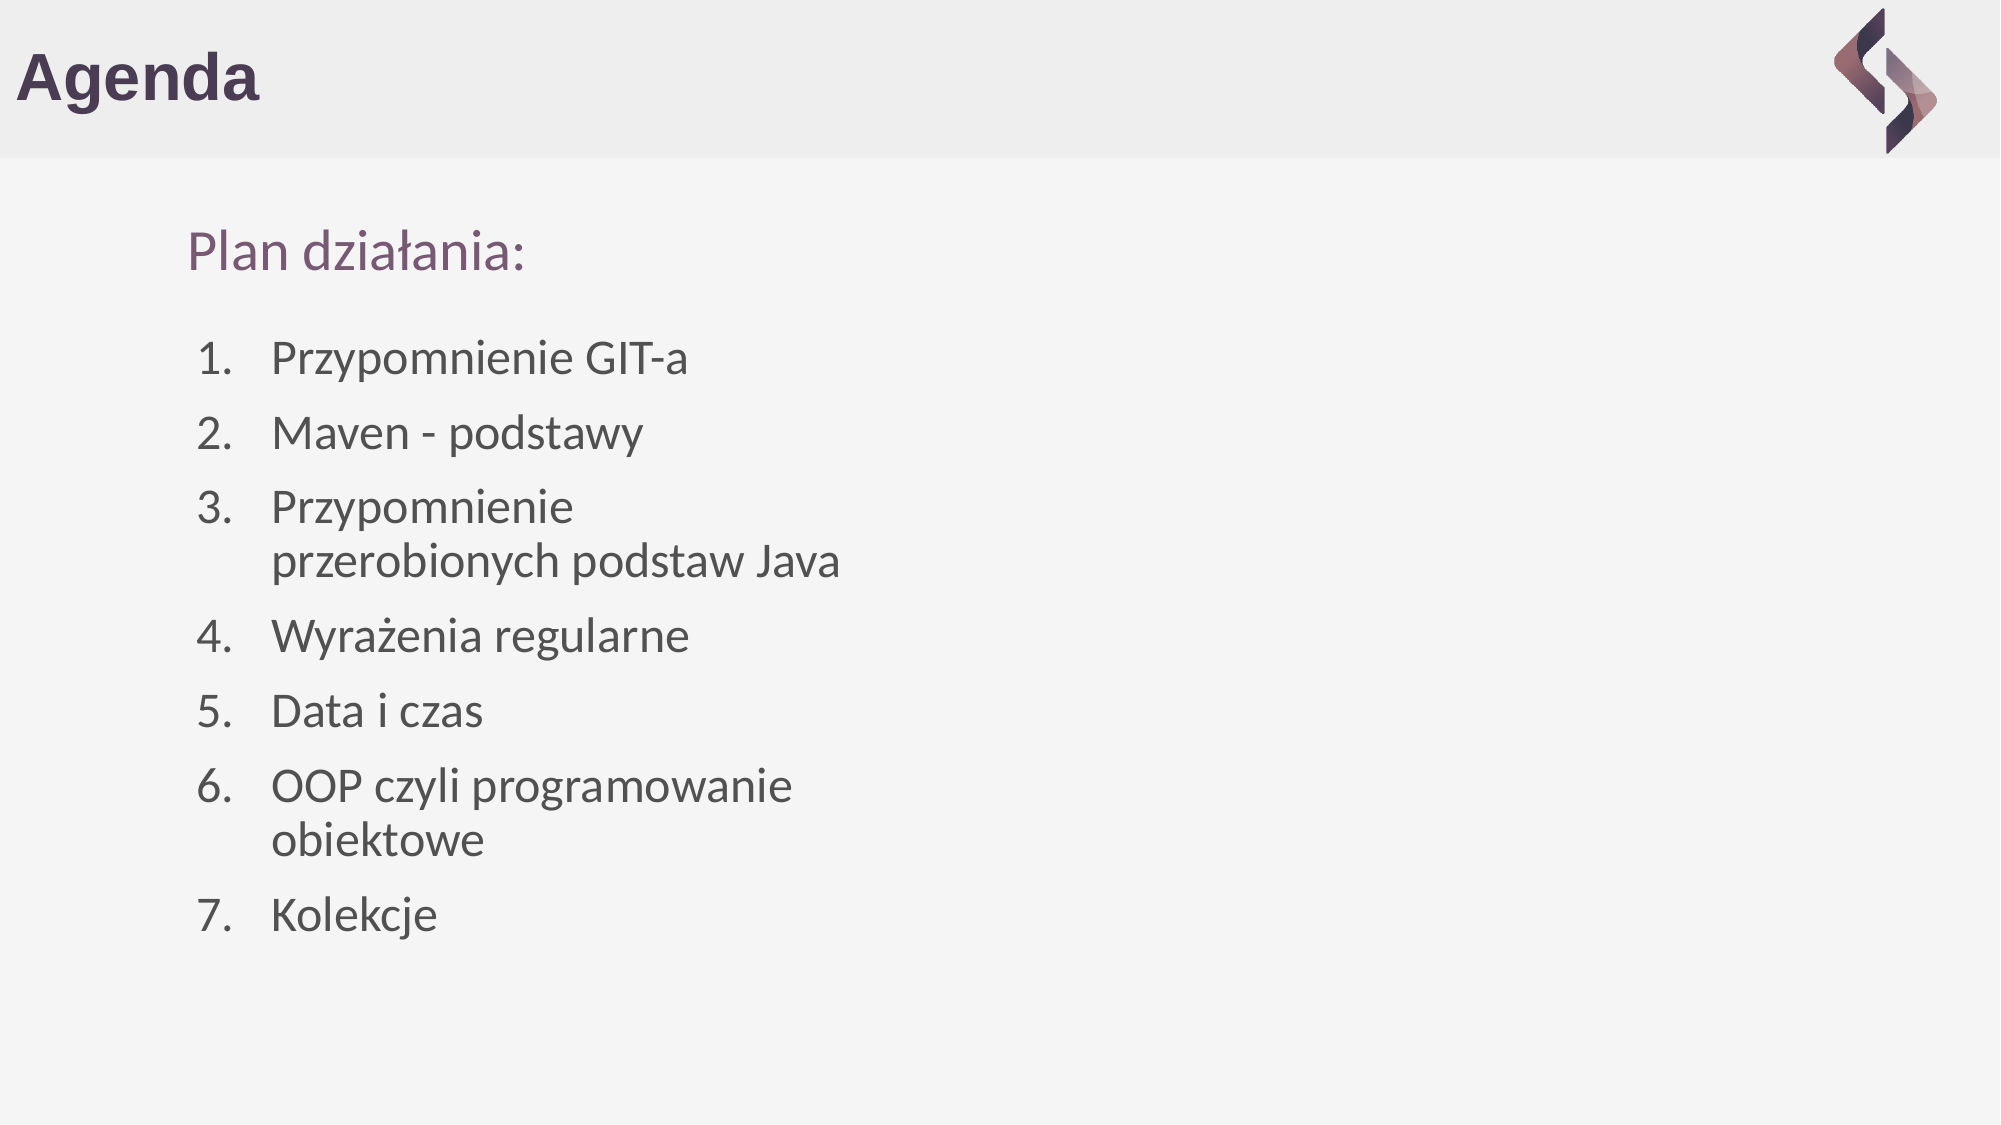

# Agenda
Plan działania:
Przypomnienie GIT-a
Maven - podstawy
Przypomnienie przerobionych podstaw Java
Wyrażenia regularne
Data i czas
OOP czyli programowanie obiektowe
Kolekcje